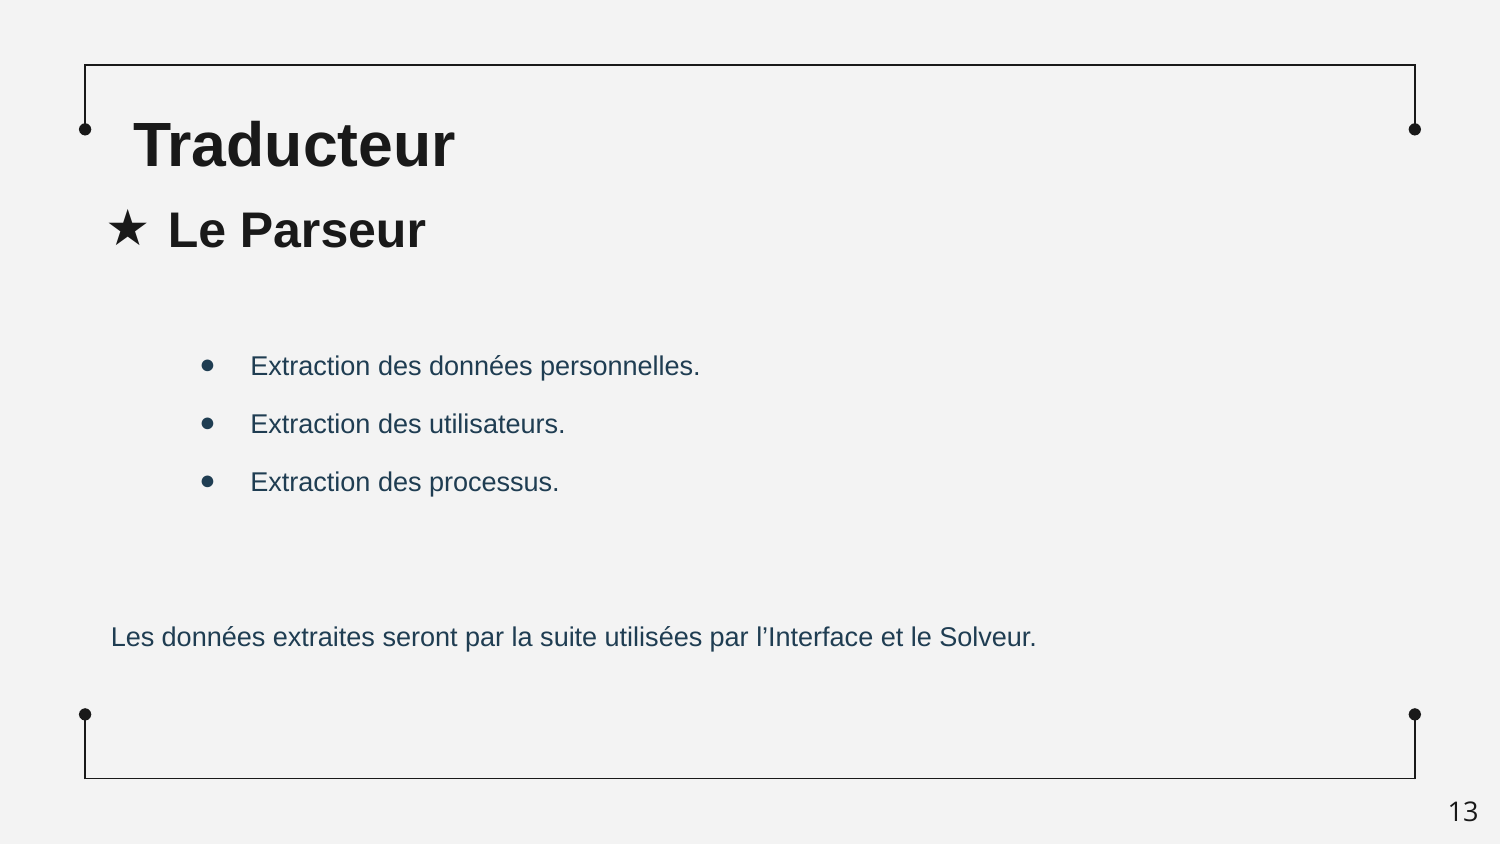

# Traducteur
Le Parseur
Extraction des données personnelles.
Extraction des utilisateurs.
Extraction des processus.
Les données extraites seront par la suite utilisées par l’Interface et le Solveur.
13